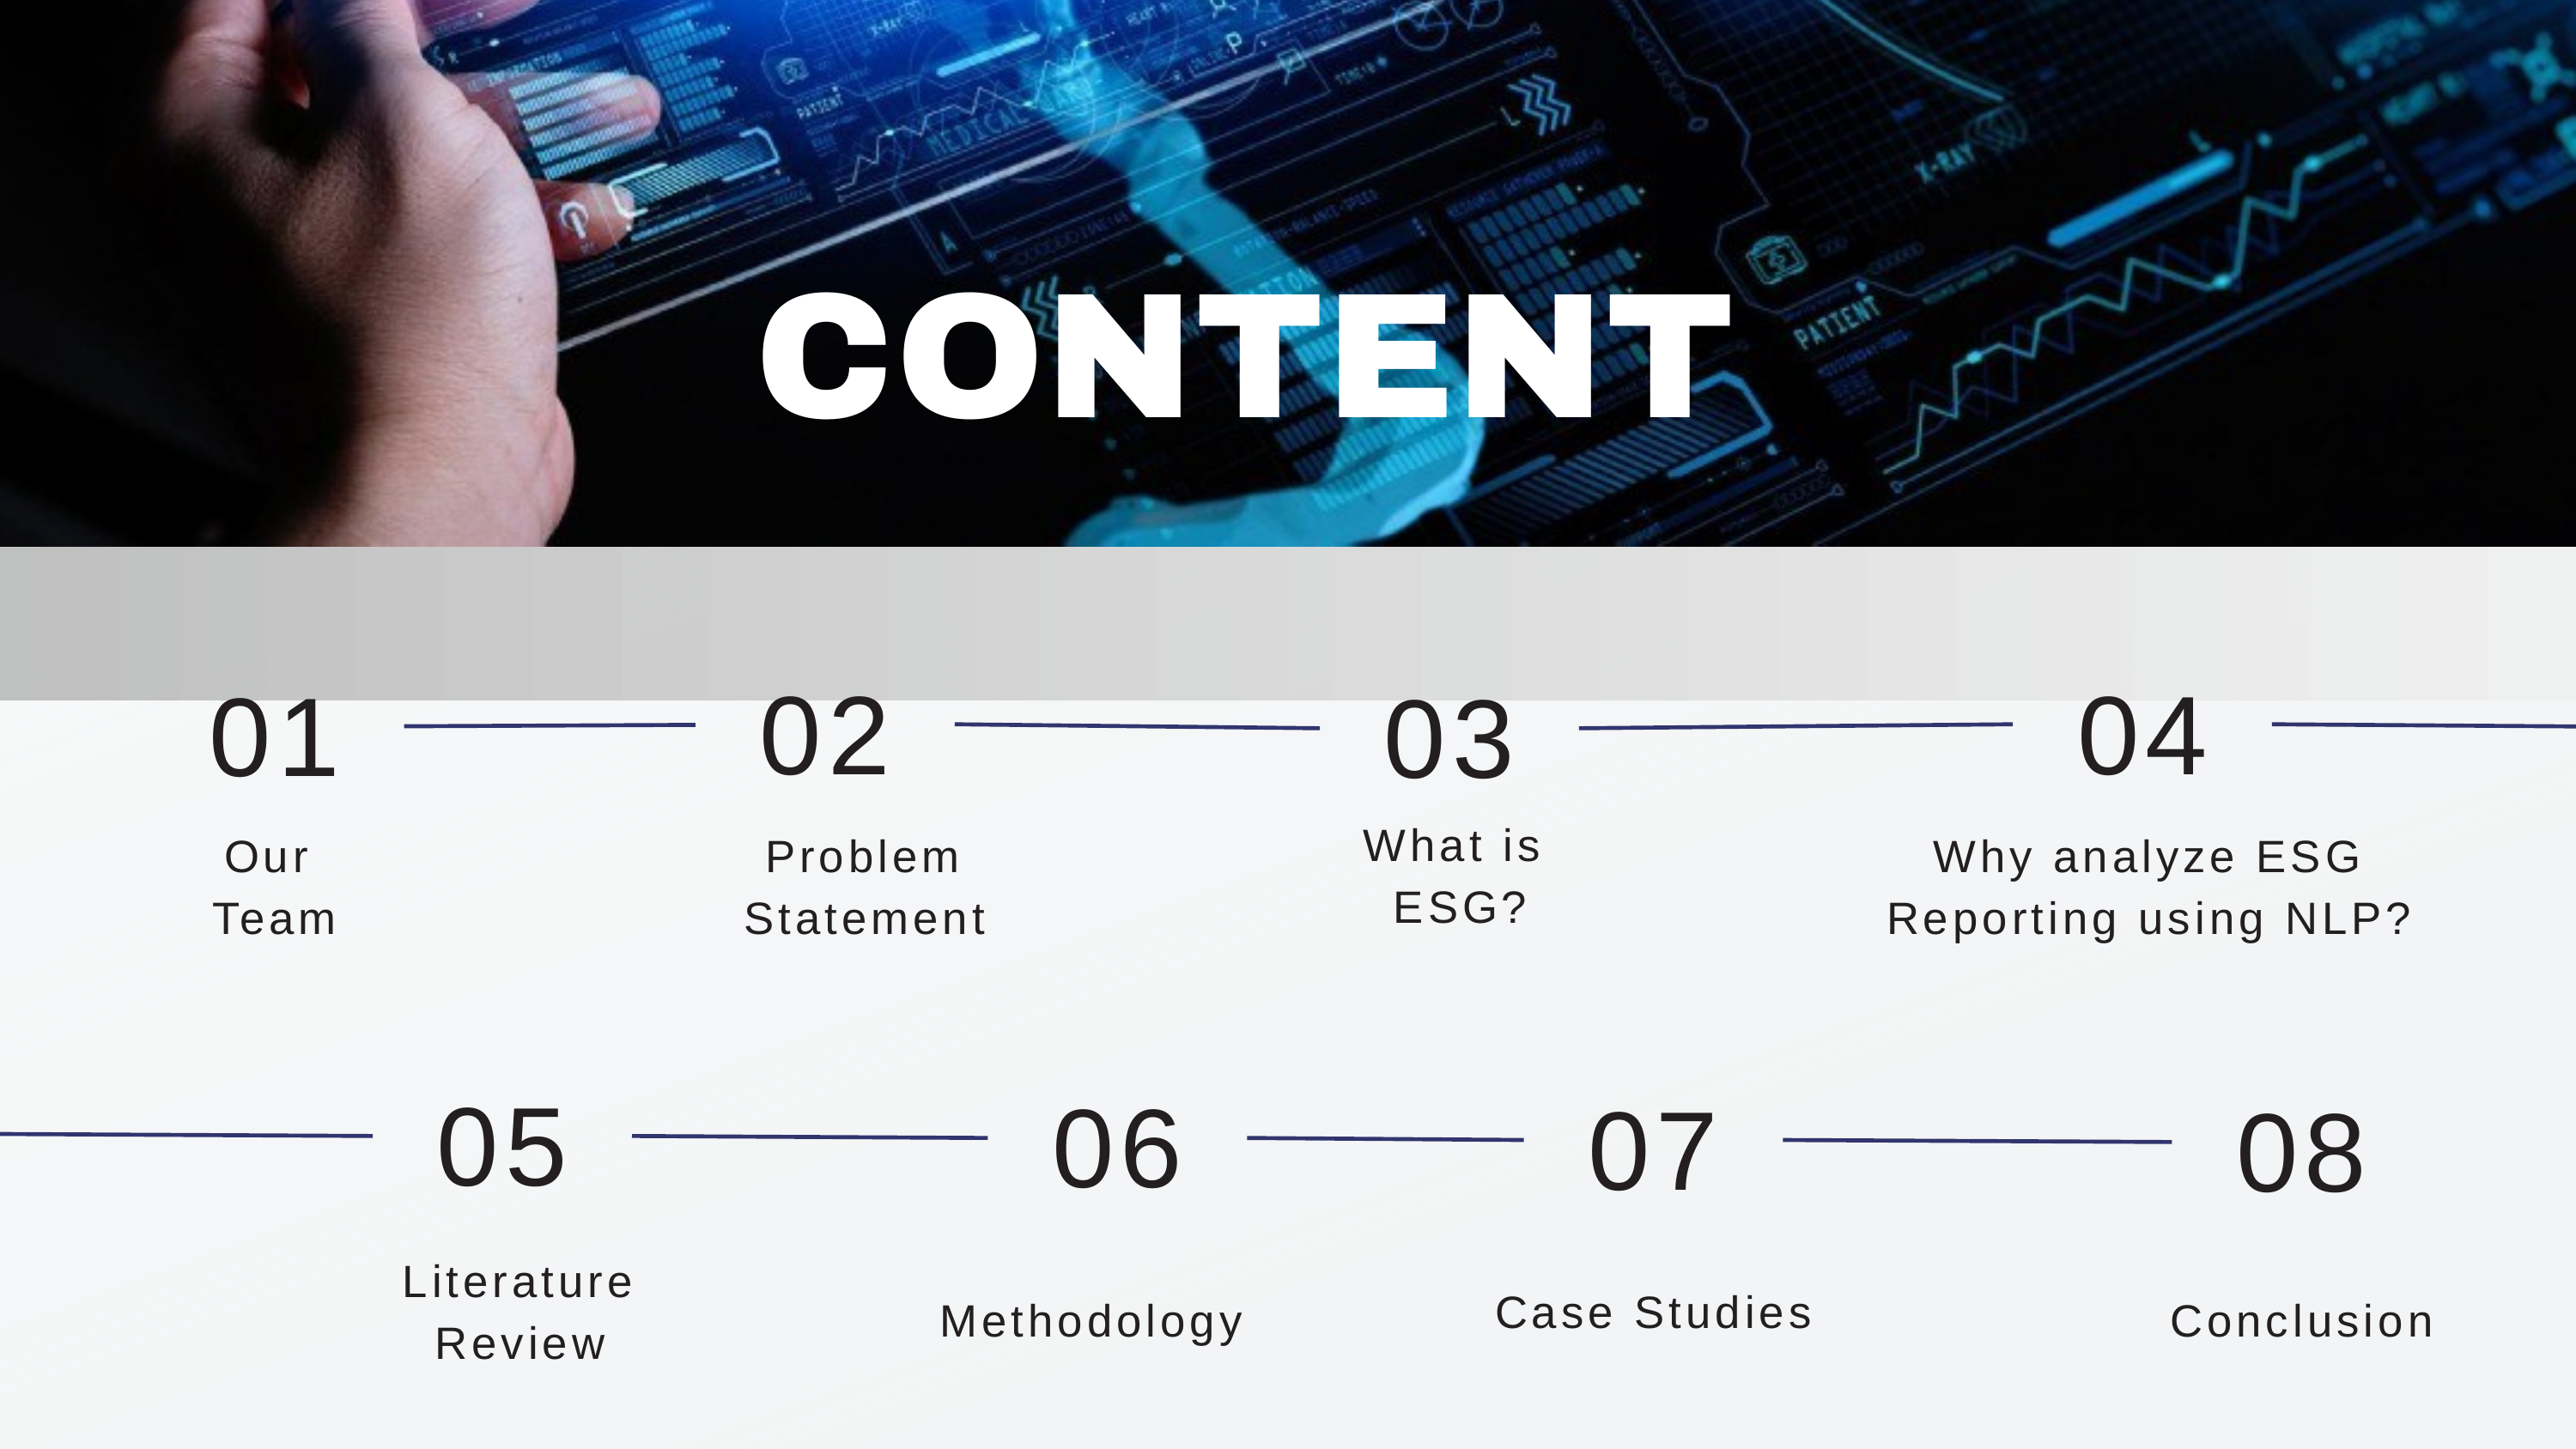

CONTENT
02
04
01
03

What is
ESG?
Our
Team
Problem Statement
Why analyze ESG Reporting using NLP?
05
06
07
08

Literature Review
Case Studies
Methodology
Conclusion